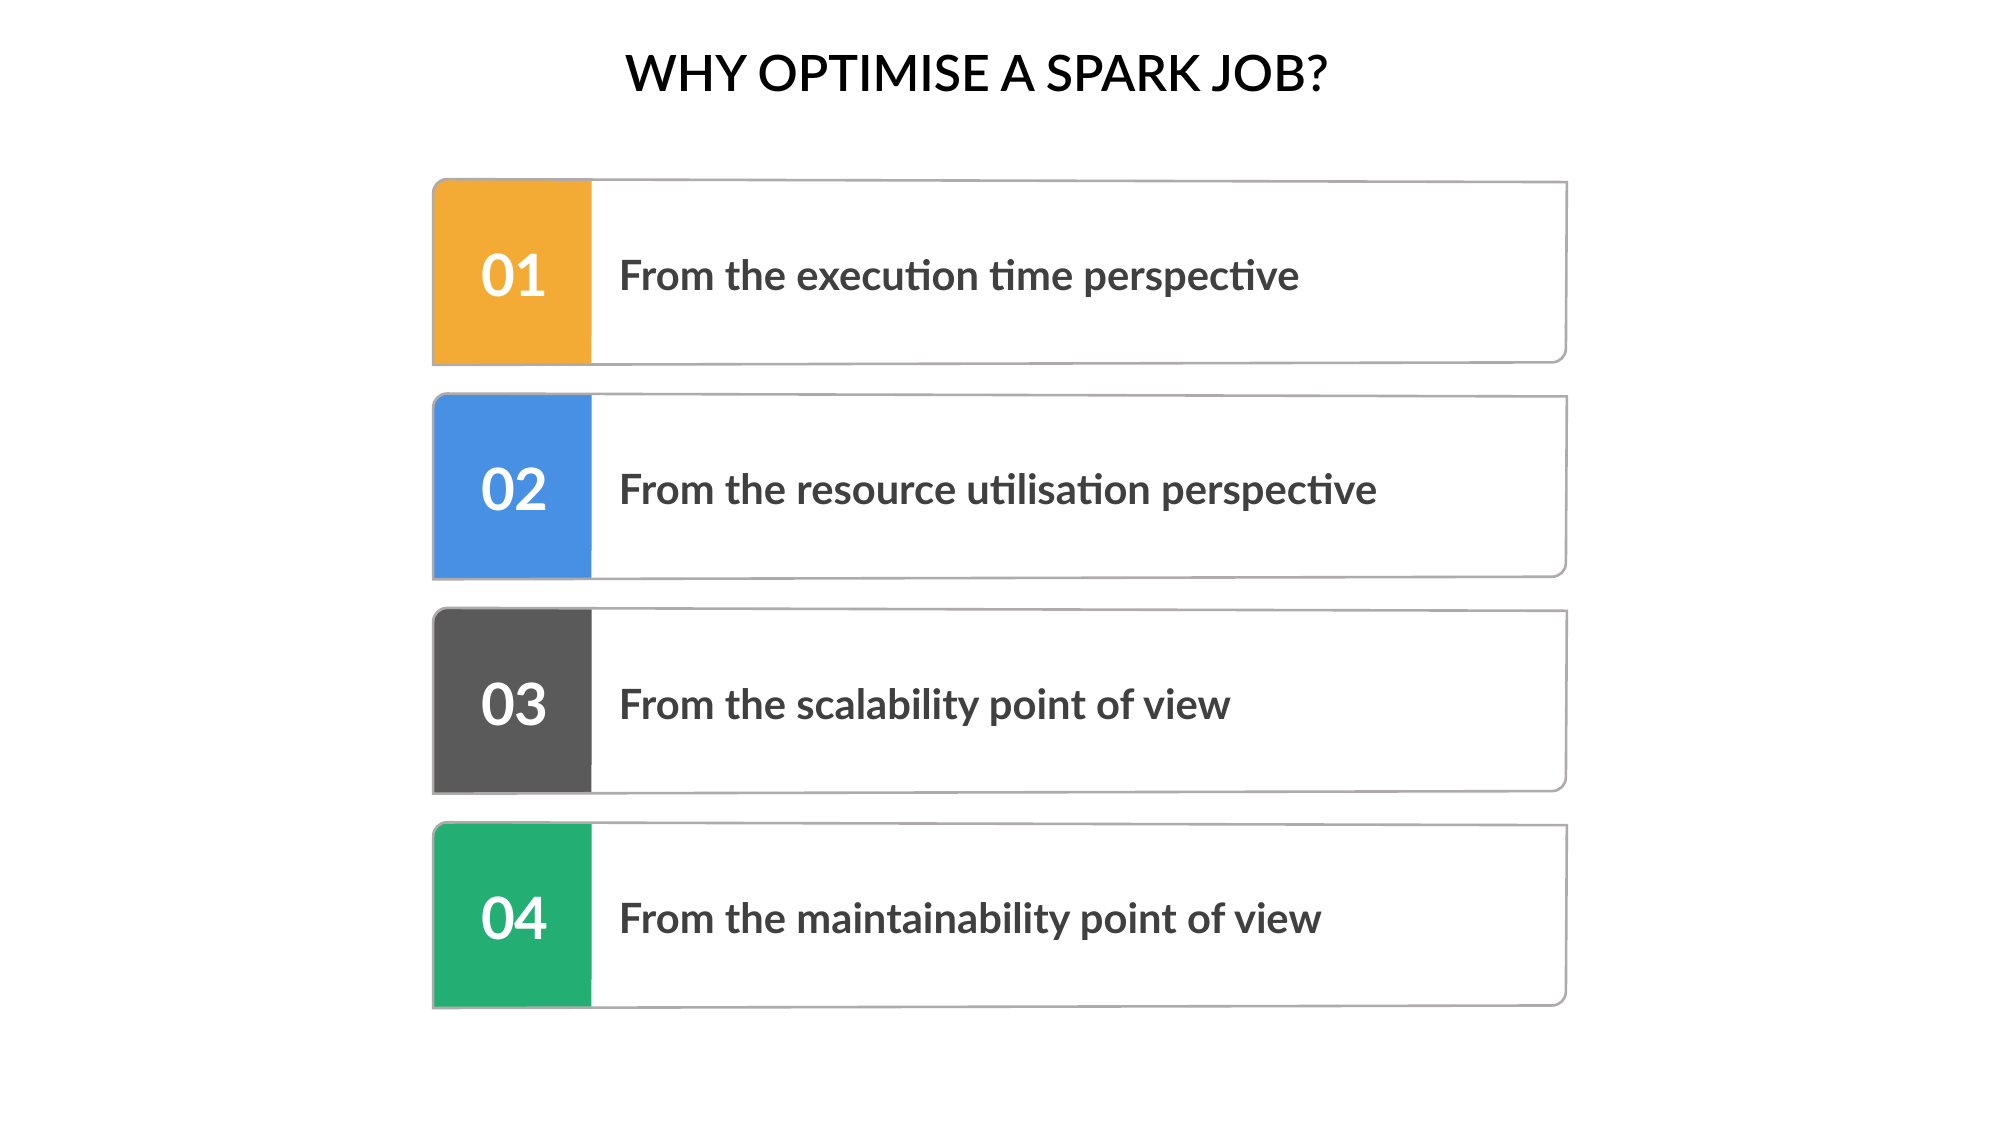

WHY OPTIMISE A SPARK JOB?

From the execution time perspective
01

From the resource utilisation perspective
02

From the scalability point of view
03

From the maintainability point of view
04